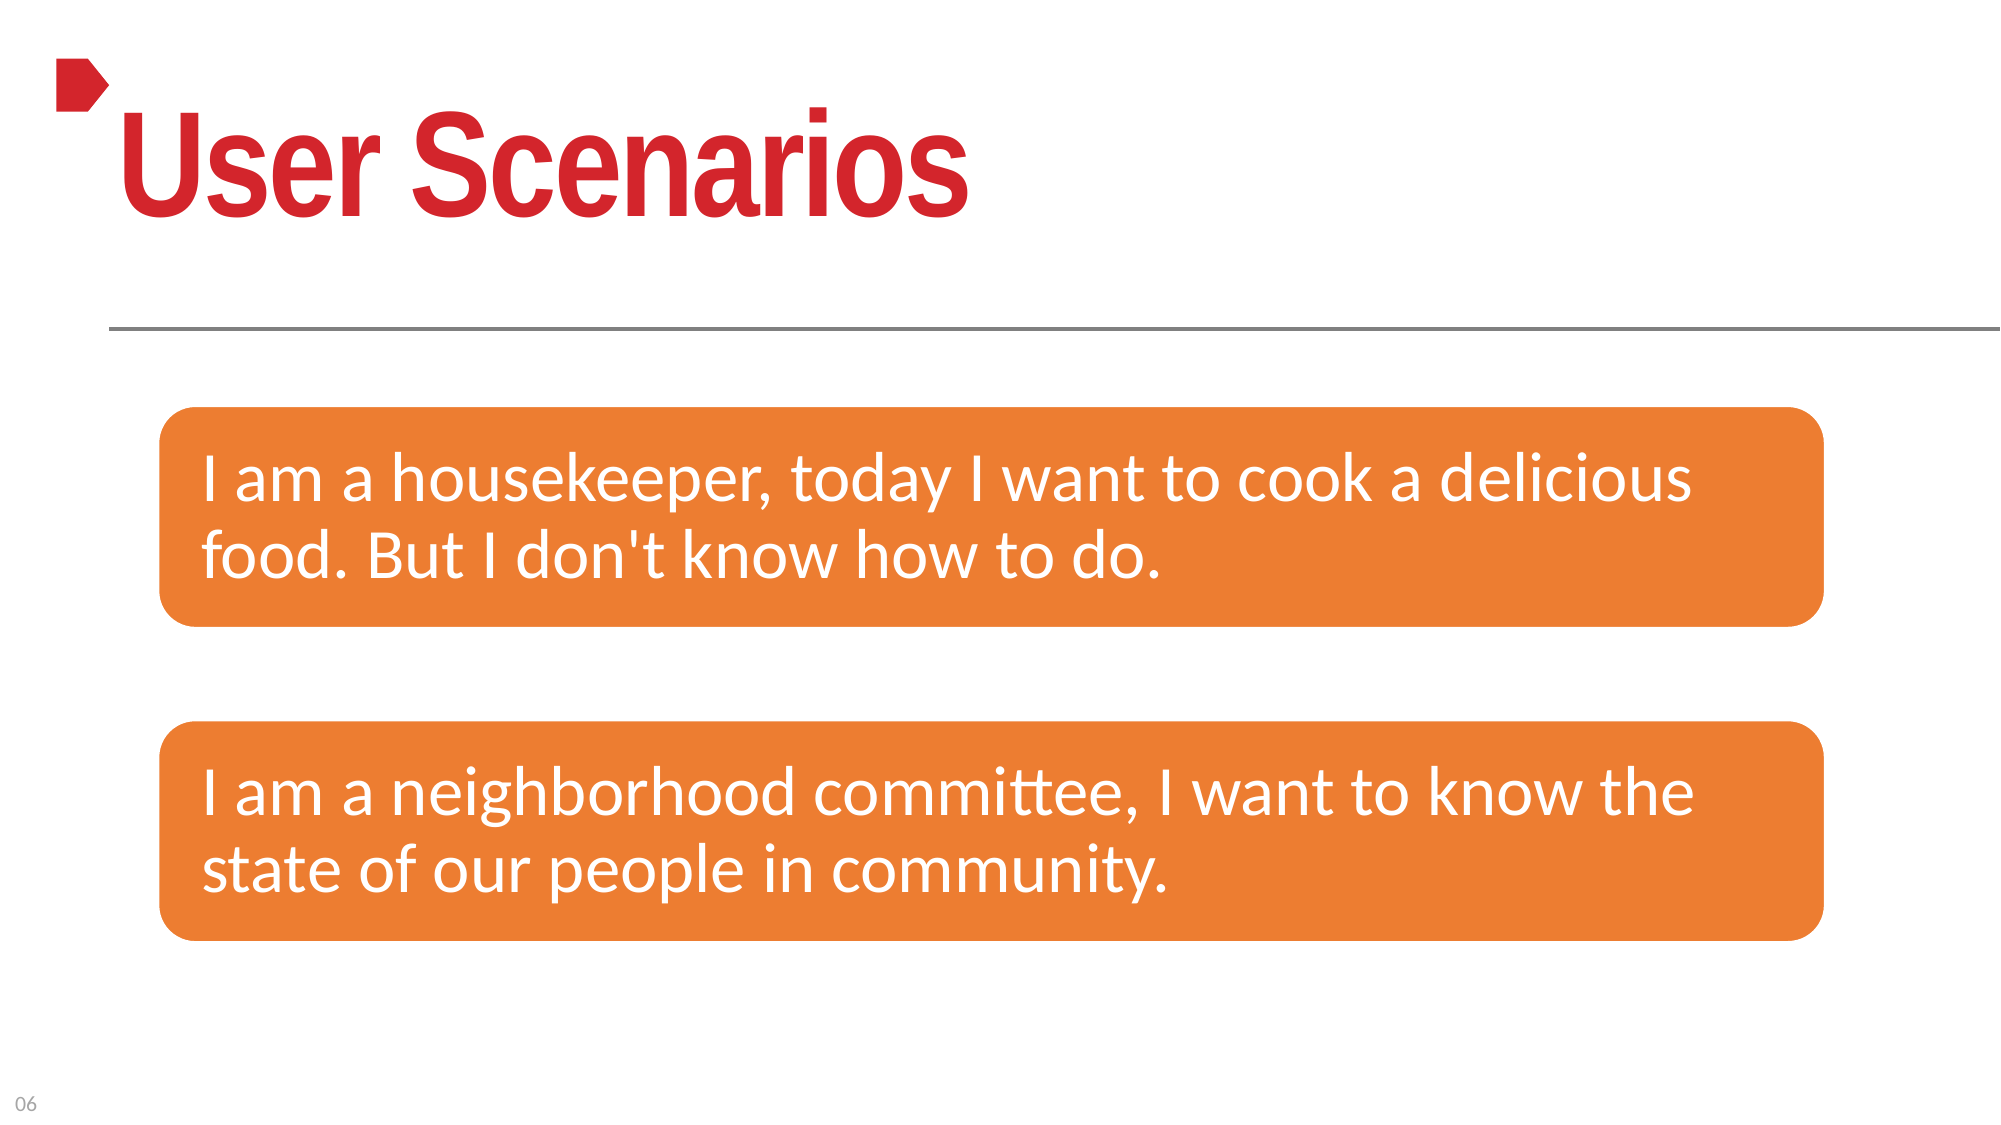

User Scenarios
I am a housekeeper, today I want to cook a delicious food. But I don't know how to do.

I am a neighborhood committee, I want to know the state of our people in community.
06